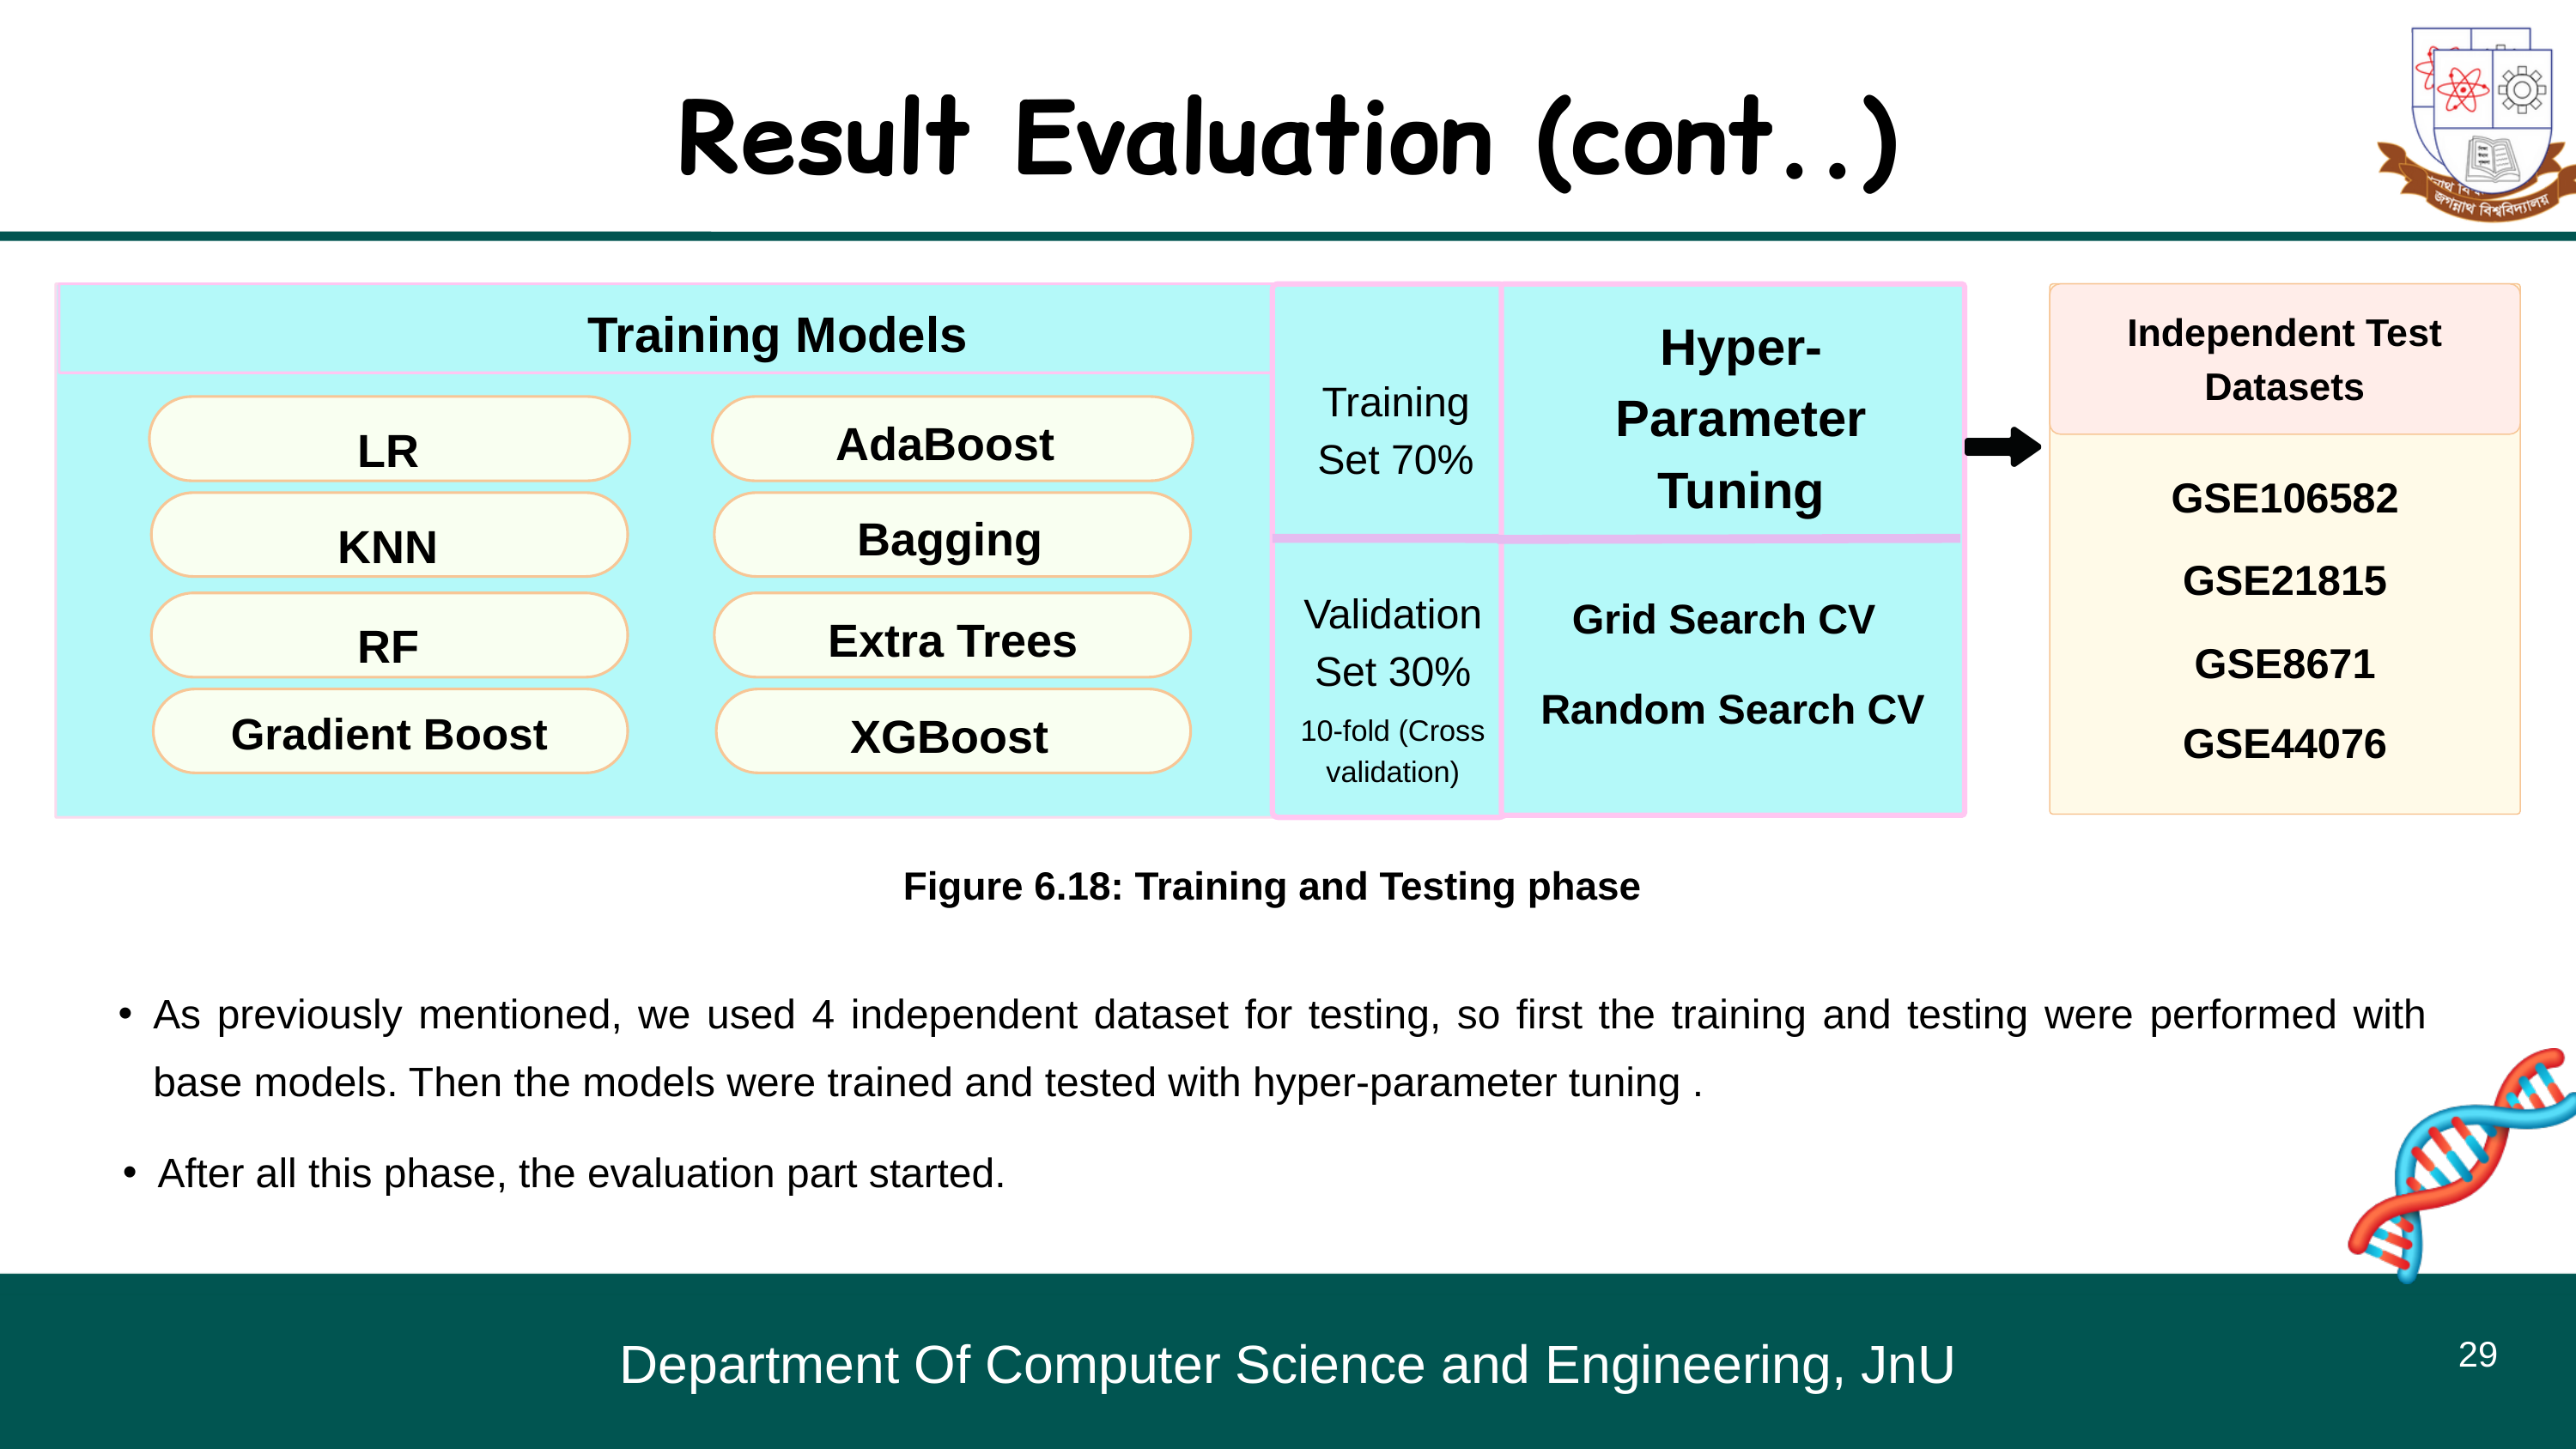

Result Evaluation (cont..)

Training Models

Hyper-Parameter Tuning
Training Set 70%

AdaBoost
LR

Bagging
KNN

Validation Set 30%
Grid Search CV

Extra Trees
RF
Random Search CV
Gradient Boost
XGBoost
10-fold (Cross validation)
Independent Test Datasets

GSE106582
GSE21815
GSE8671
GSE44076
Figure 6.18: Training and Testing phase
As previously mentioned, we used 4 independent dataset for testing, so first the training and testing were performed with base models. Then the models were trained and tested with hyper-parameter tuning .

After all this phase, the evaluation part started.

29
Department Of Computer Science and Engineering, JnU
Department Of Computer Science and Engineering, JnU